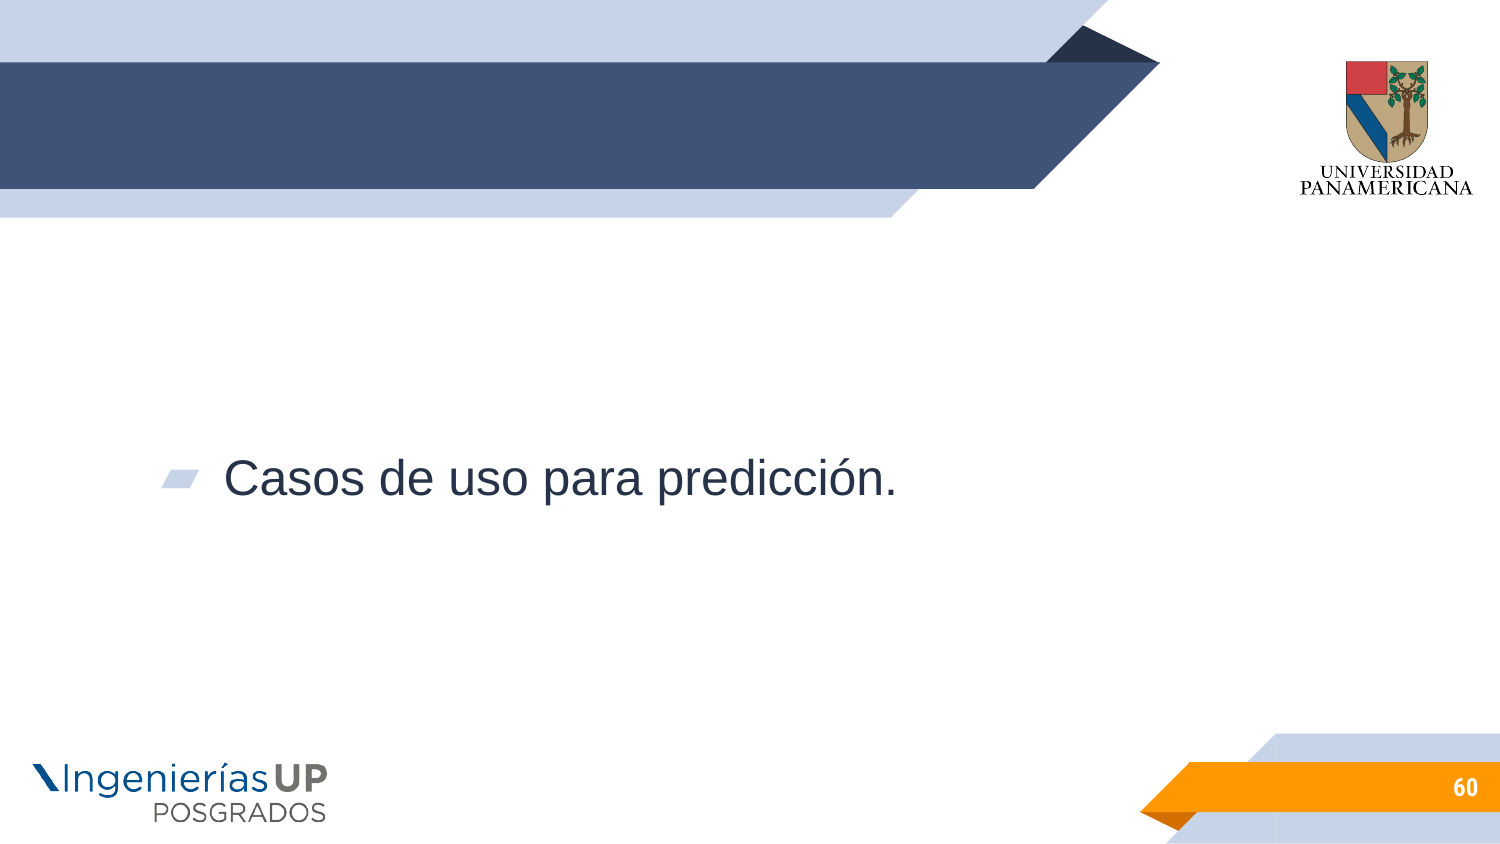

#
Casos de uso para predicción.
60